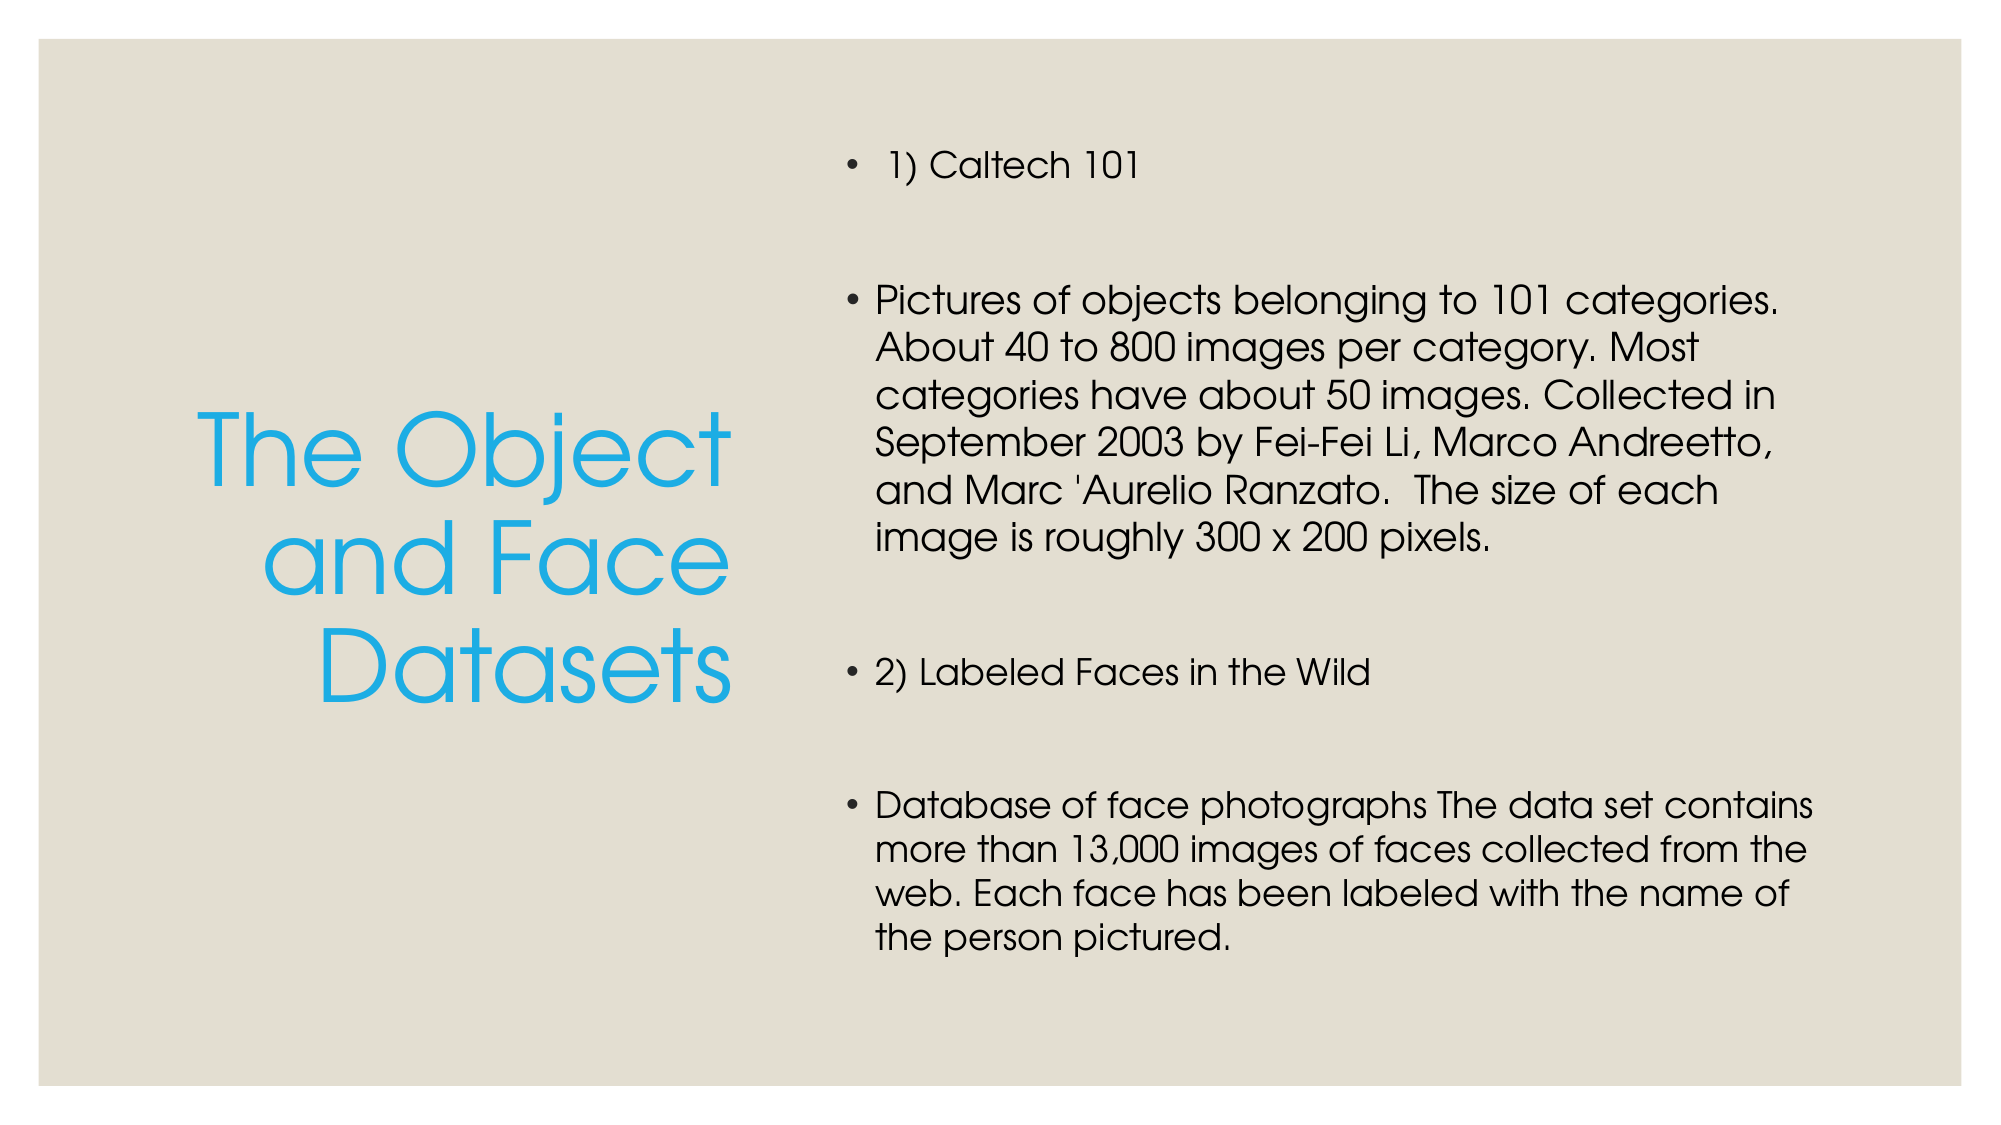

1) Caltech 101

Pictures of objects belonging to 101 categories. About 40 to 800 images per category. Most categories have about 50 images. Collected in September 2003 by Fei-Fei Li, Marco Andreetto, and Marc 'Aurelio Ranzato.  The size of each image is roughly 300 x 200 pixels.

2) Labeled Faces in the Wild

Database of face photographs The data set contains more than 13,000 images of faces collected from the web. Each face has been labeled with the name of the person pictured.

# The Object and Face Datasets